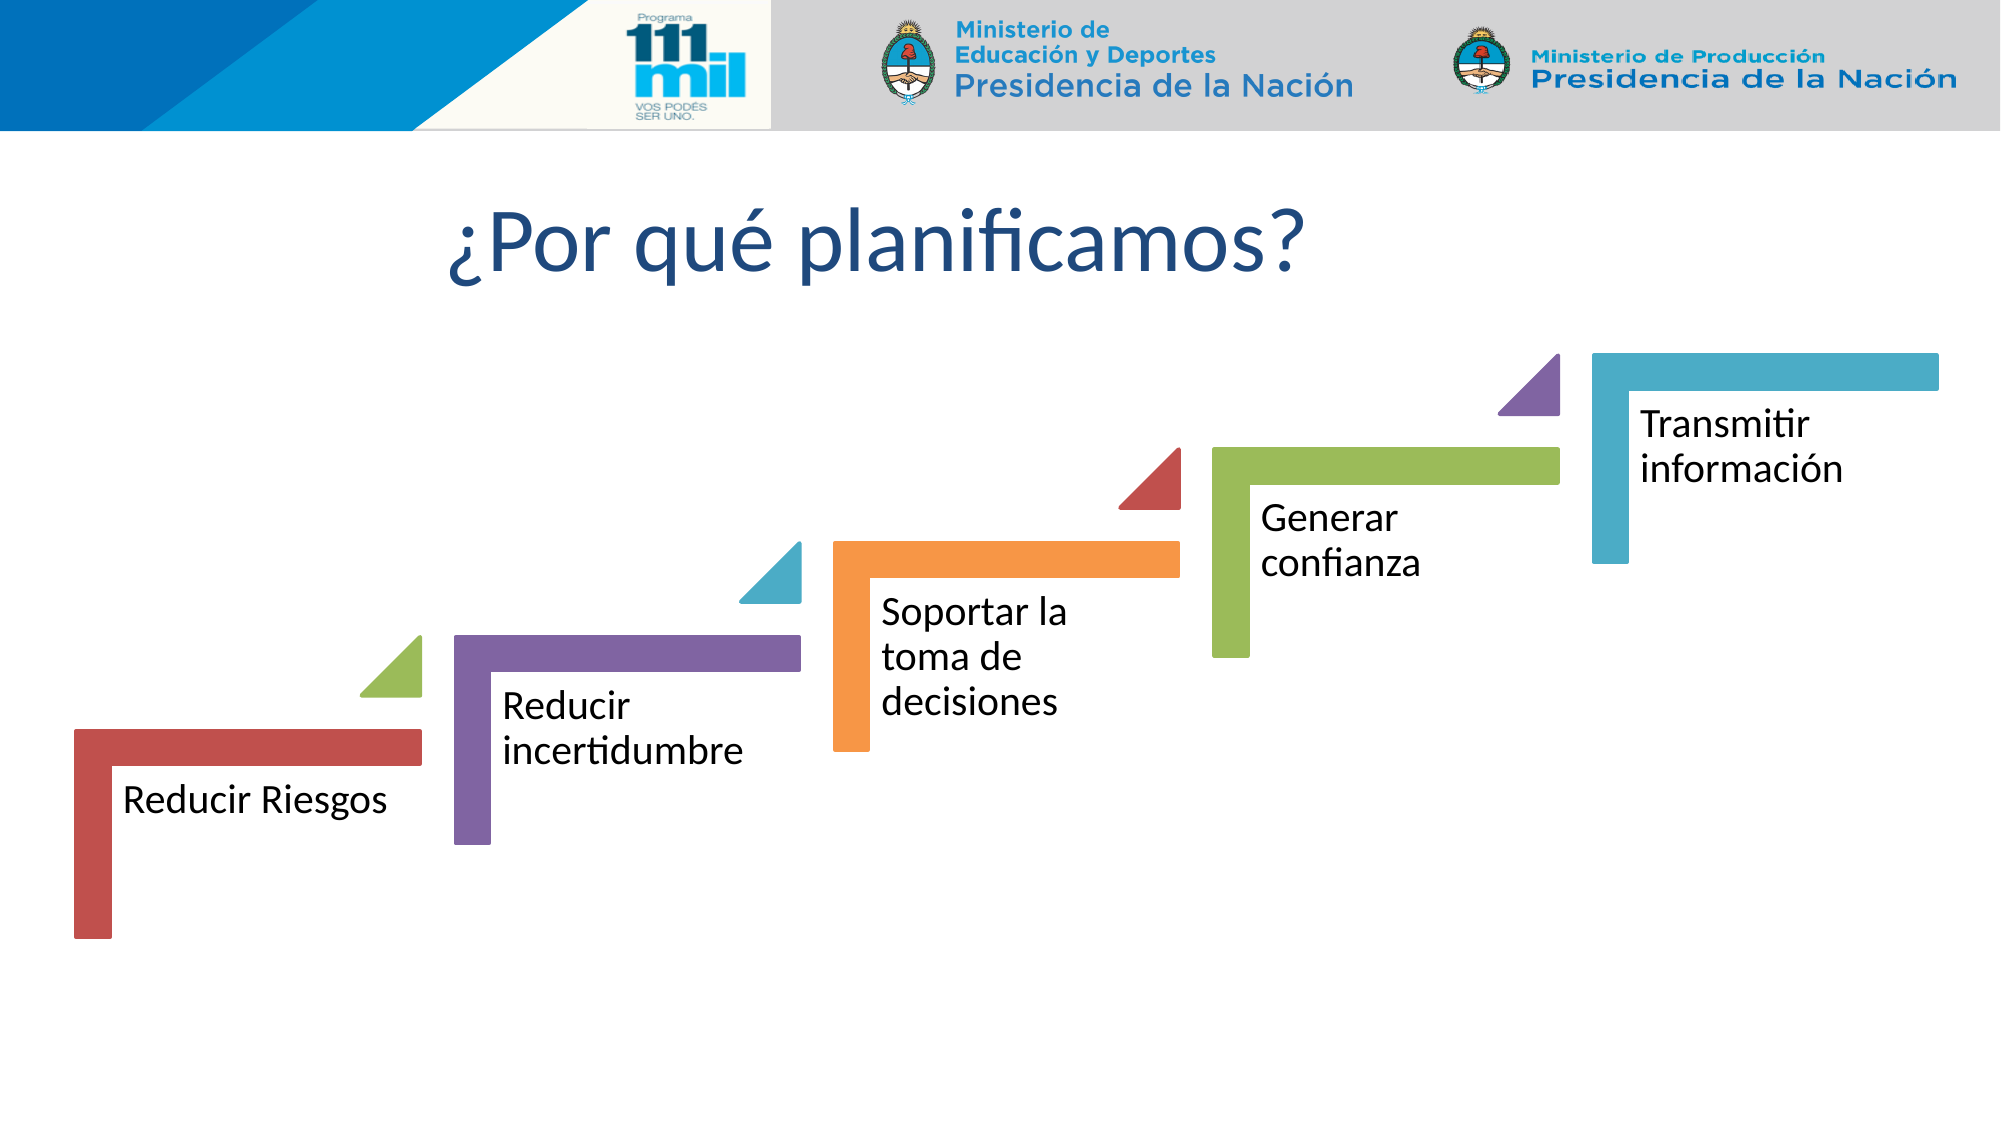

47
# ¿Por qué planificamos?
Reducir Riesgos
Reducir incertidumbre
Soportar la toma de decisiones
Generar confianza
Transmitir información